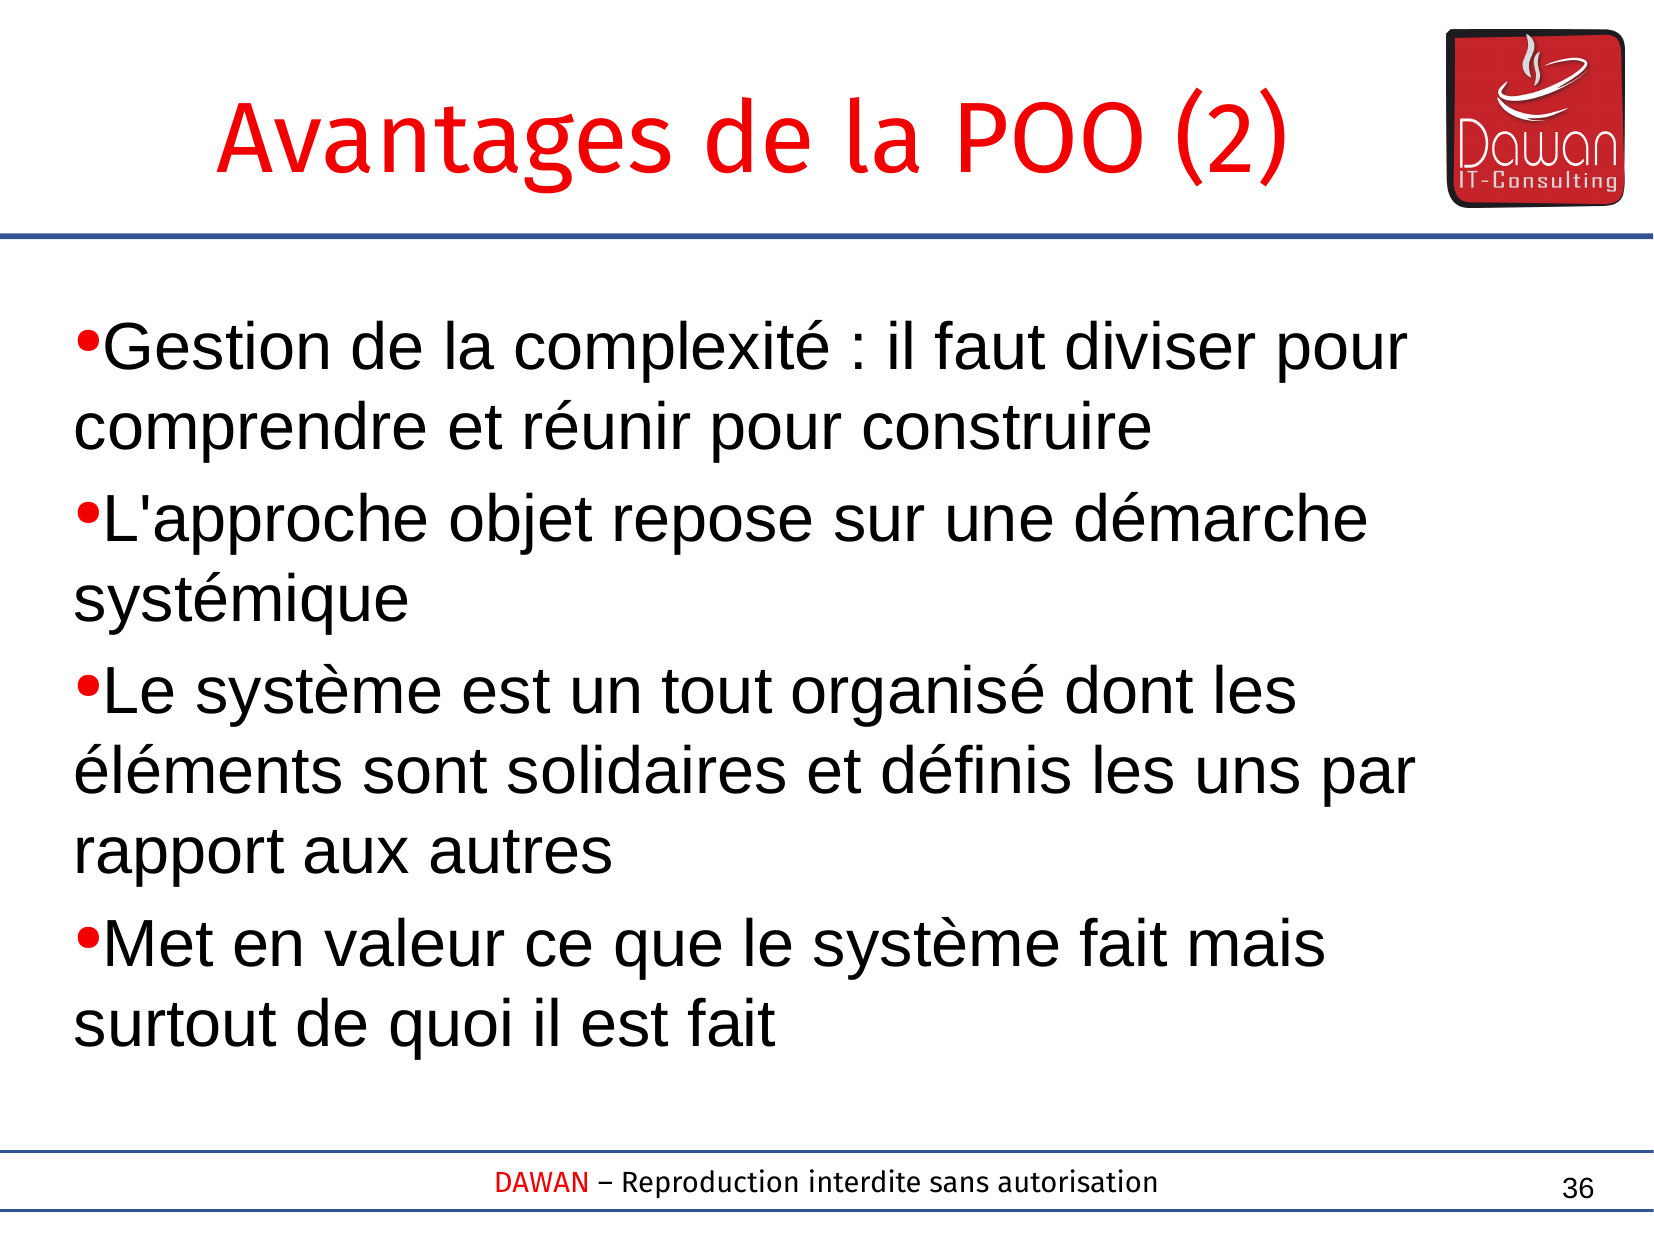

Avantages de la POO (2)
Gestion de la complexité : il faut diviser pour comprendre et réunir pour construire
L'approche objet repose sur une démarche systémique
Le système est un tout organisé dont les éléments sont solidaires et définis les uns par rapport aux autres
Met en valeur ce que le système fait mais surtout de quoi il est fait
36